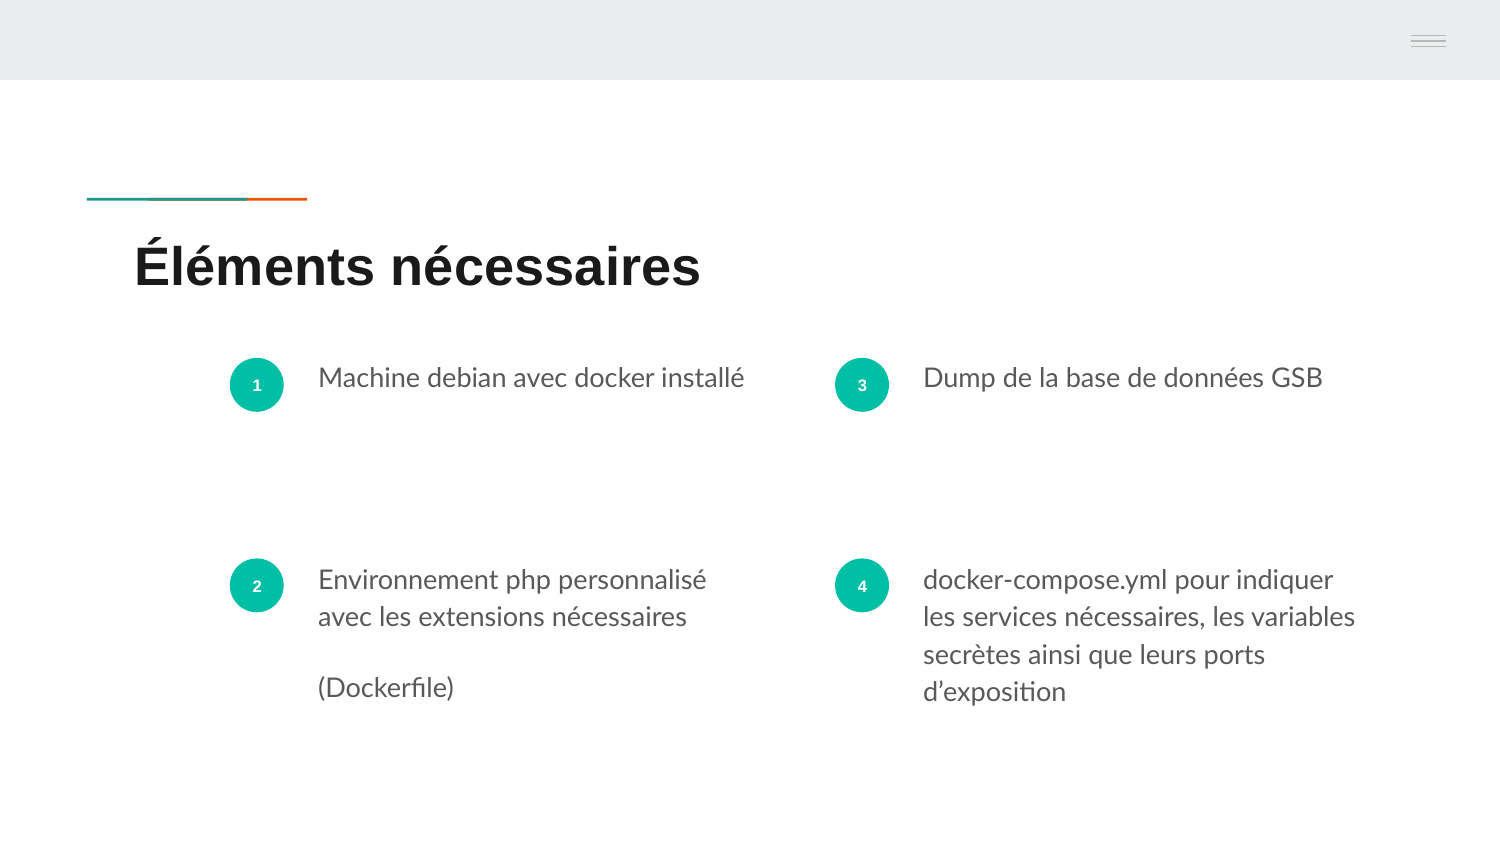

# Éléments nécessaires
Machine debian avec docker installé
Dump de la base de données GSB
1
3
Environnement php personnalisé avec les extensions nécessaires
(Dockerfile)
docker-compose.yml pour indiquer les services nécessaires, les variables secrètes ainsi que leurs ports d’exposition
2
4